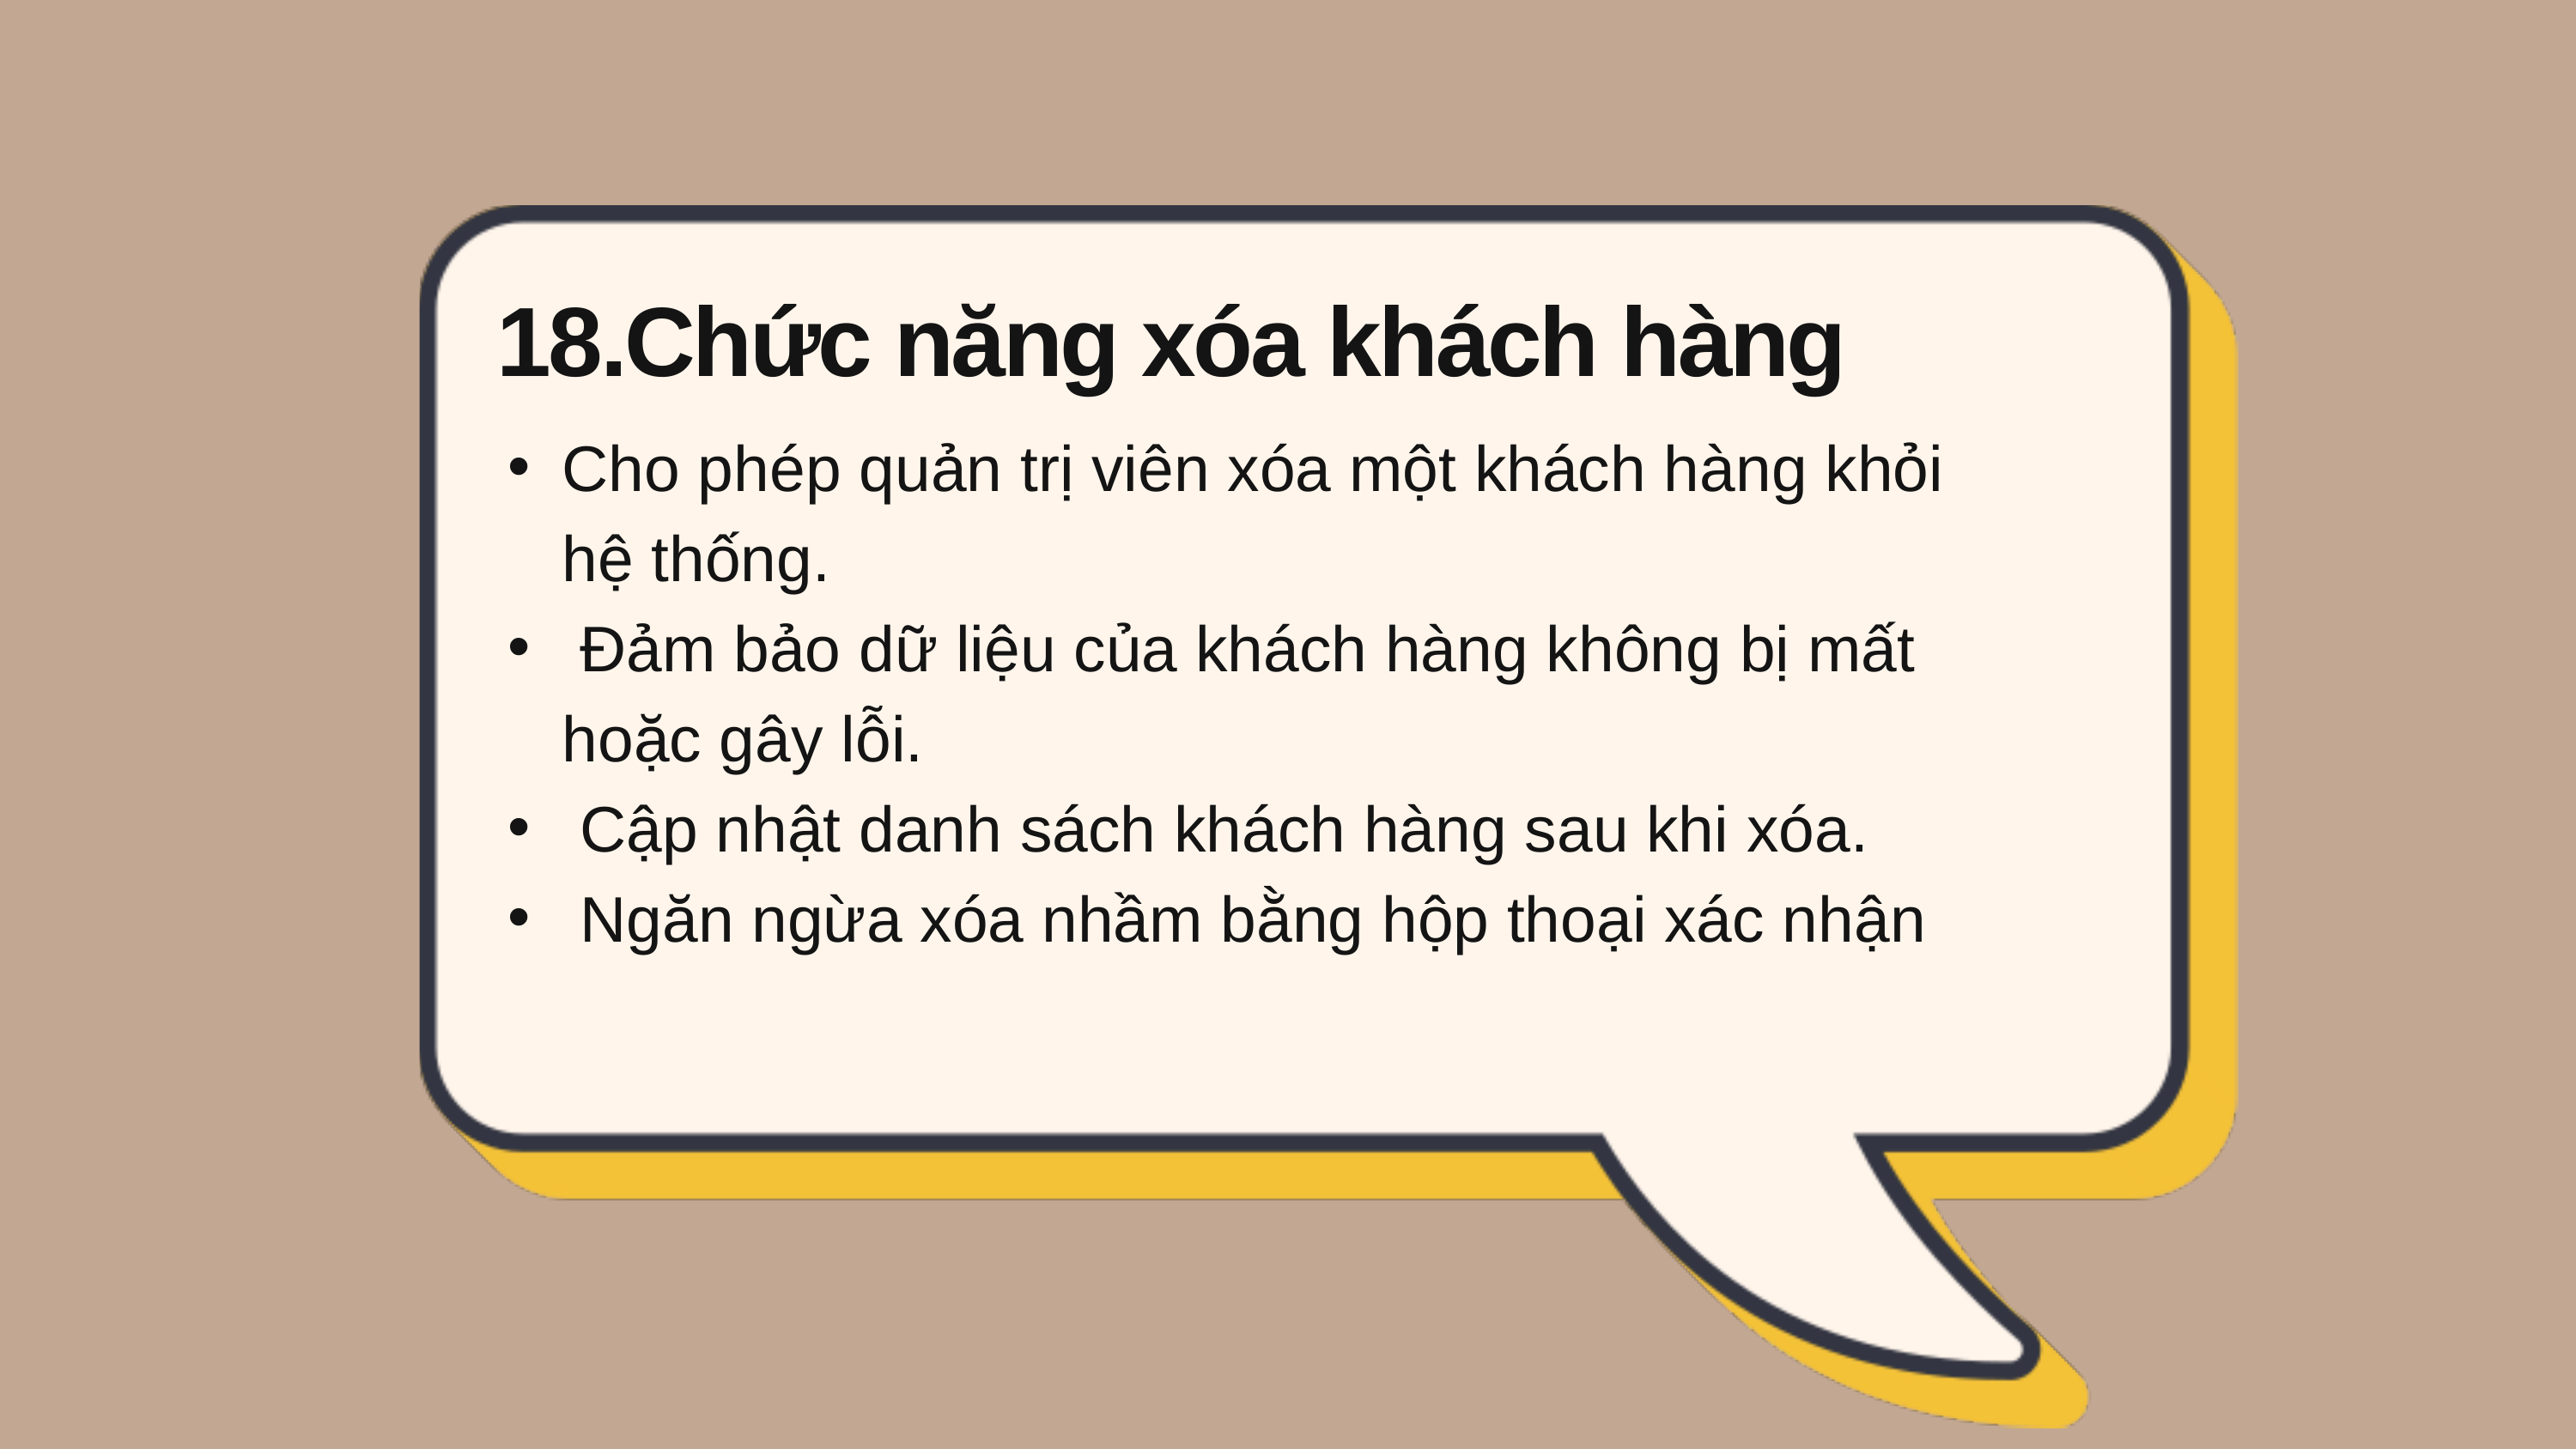

18.Chức năng xóa khách hàng
Cho phép quản trị viên xóa một khách hàng khỏi hệ thống.
 Đảm bảo dữ liệu của khách hàng không bị mất hoặc gây lỗi.
 Cập nhật danh sách khách hàng sau khi xóa.
 Ngăn ngừa xóa nhầm bằng hộp thoại xác nhận